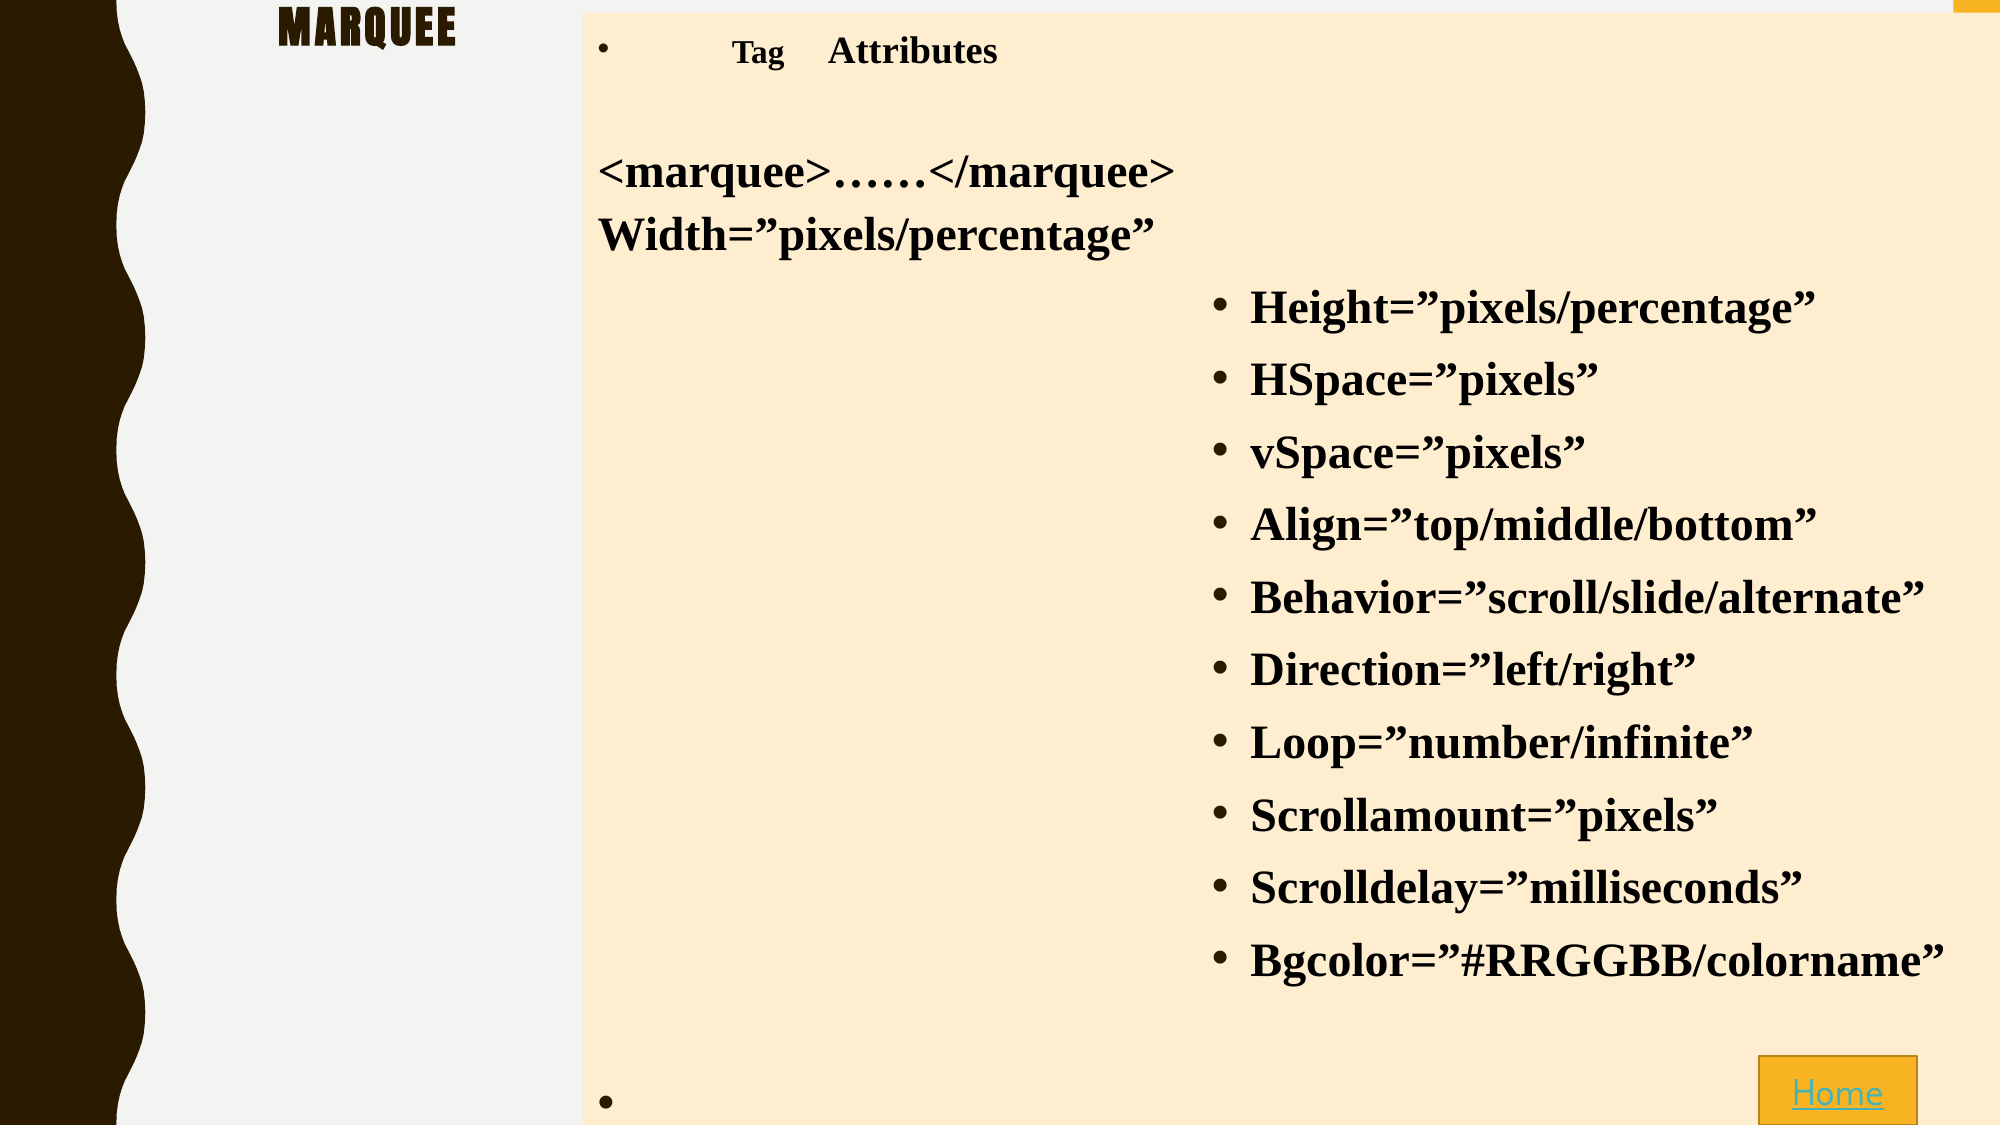

# Marquee
	Tag			Attributes

<marquee>……</marquee>								       	     										Width=”pixels/percentage”
Height=”pixels/percentage”
HSpace=”pixels”
vSpace=”pixels”
Align=”top/middle/bottom”
Behavior=”scroll/slide/alternate”
Direction=”left/right”
Loop=”number/infinite”
Scrollamount=”pixels”
Scrolldelay=”milliseconds”
Bgcolor=”#RRGGBB/colorname”

Home